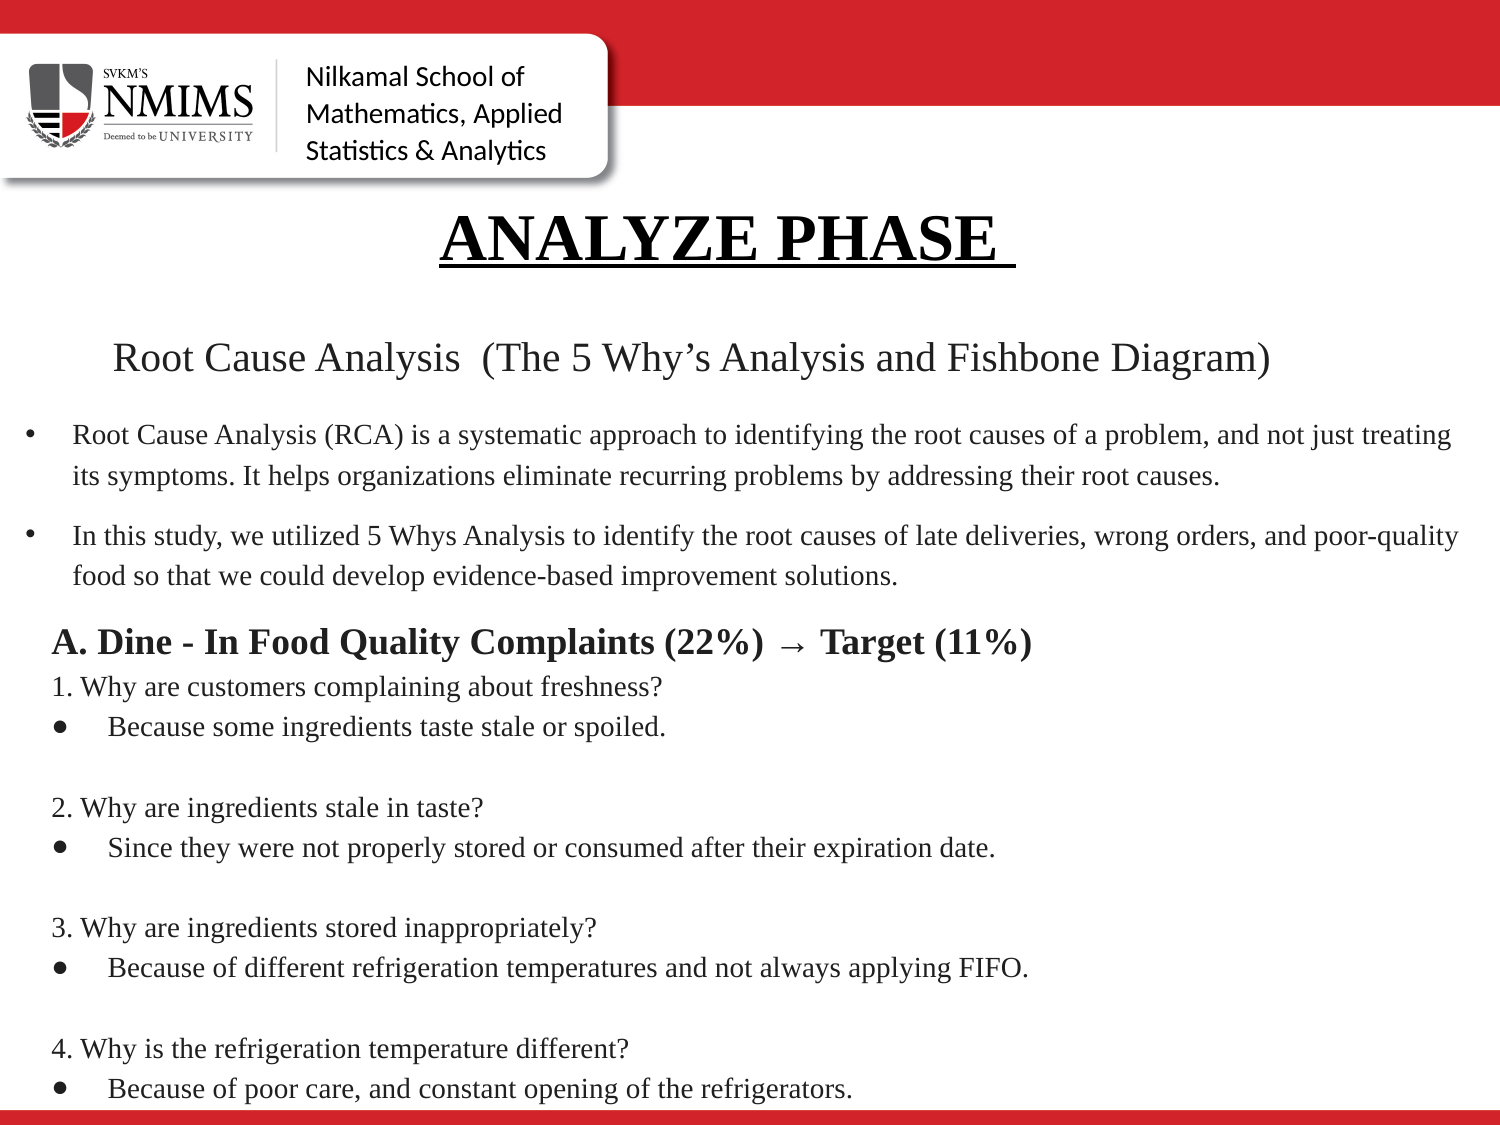

Nilkamal School of Mathematics, Applied Statistics & Analytics
# ANALYZE PHASE
Root Cause Analysis  (The 5 Why’s Analysis and Fishbone Diagram)
Root Cause Analysis (RCA) is a systematic approach to identifying the root causes of a problem, and not just treating its symptoms. It helps organizations eliminate recurring problems by addressing their root causes.
In this study, we utilized 5 Whys Analysis to identify the root causes of late deliveries, wrong orders, and poor-quality food so that we could develop evidence-based improvement solutions.
A. Dine - In Food Quality Complaints (22%) → Target (11%)
1. Why are customers complaining about freshness?
Because some ingredients taste stale or spoiled.

2. Why are ingredients stale in taste?
Since they were not properly stored or consumed after their expiration date.

3. Why are ingredients stored inappropriately?
Because of different refrigeration temperatures and not always applying FIFO.

4. Why is the refrigeration temperature different?
Because of poor care, and constant opening of the refrigerators.